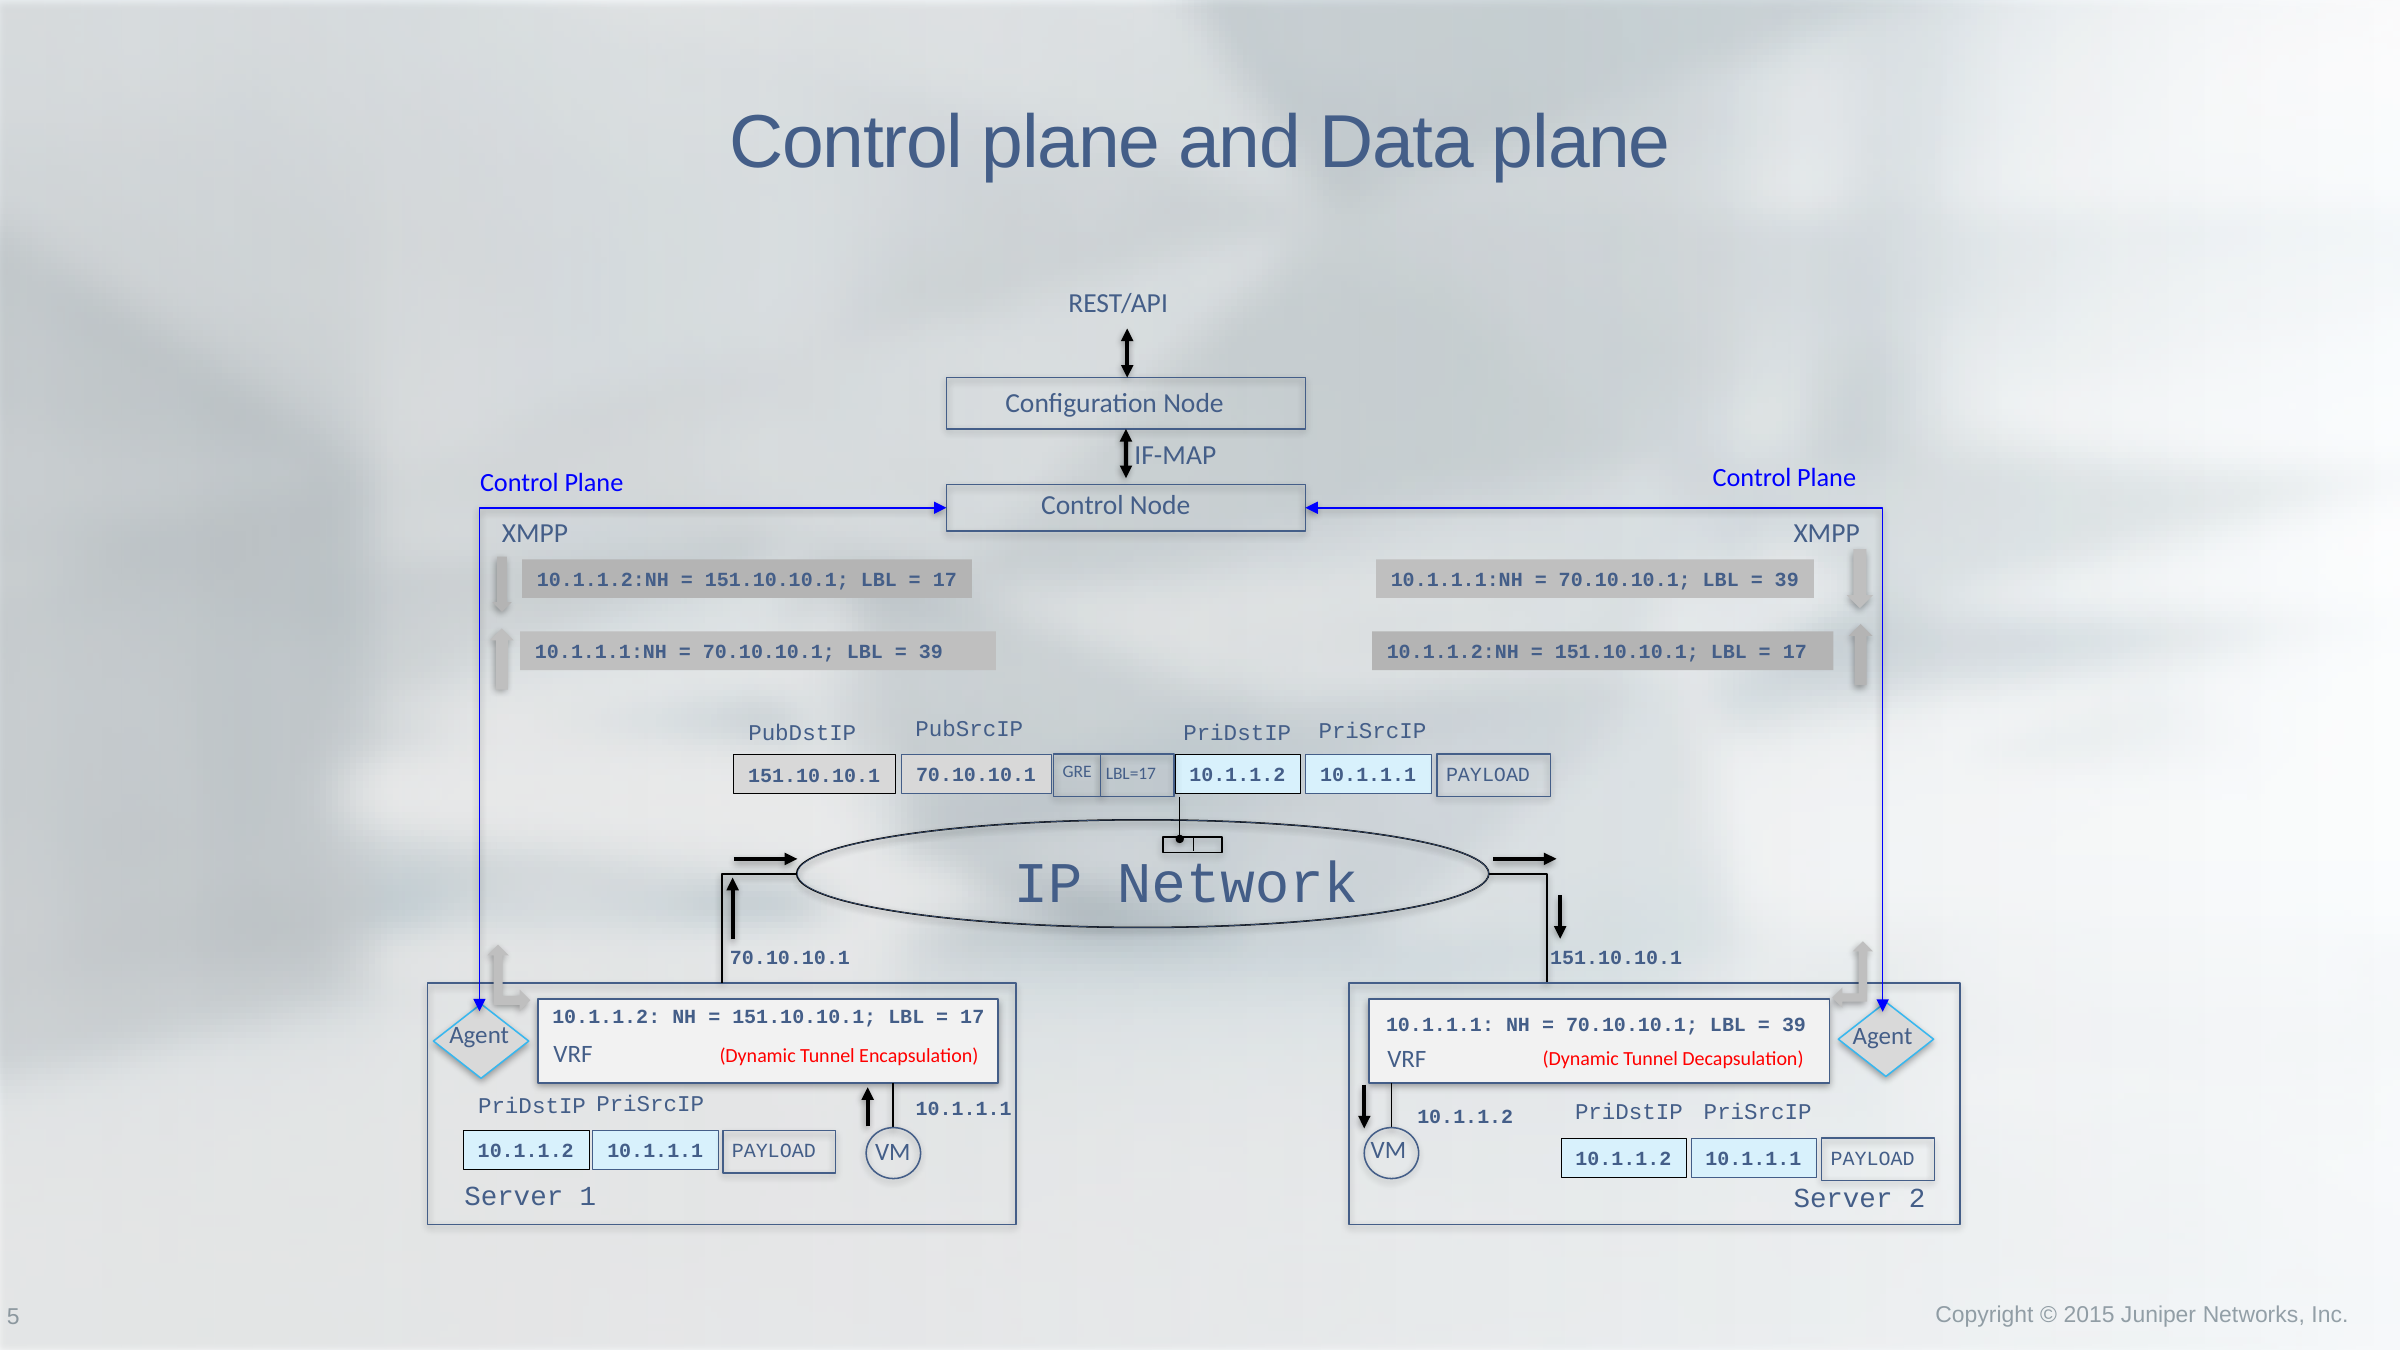

# Control plane and Data plane
REST/API

Configuration Node
IF-MAP
Control Plane
Control Plane
Control Node

XMPP
XMPP

10.1.1.2:NH = 151.10.10.1; LBL = 17
10.1.1.1:NH = 70.10.10.1; LBL = 39

10.1.1.1:NH = 70.10.10.1; LBL = 39
10.1.1.2:NH = 151.10.10.1; LBL = 17
PubSrcIP
PriSrcIP
PubDstIP
PriDstIP
GRE

10.1.1.2
10.1.1.1
PAYLOAD

LBL=17
70.10.10.1
151.10.10.1

IP Network
70.10.10.1
151.10.10.1

10.1.1.2: NH = 151.10.10.1; LBL = 17

10.1.1.1: NH = 70.10.10.1; LBL = 39
Agent
Agent
VRF
(Dynamic Tunnel Encapsulation)
VRF
(Dynamic Tunnel Decapsulation)
PriSrcIP
PriDstIP
10.1.1.1
PriDstIP
PriSrcIP
10.1.1.2
VM

VM

PAYLOAD
10.1.1.1
10.1.1.2

PAYLOAD
10.1.1.1
10.1.1.2
Server 1
Server 2